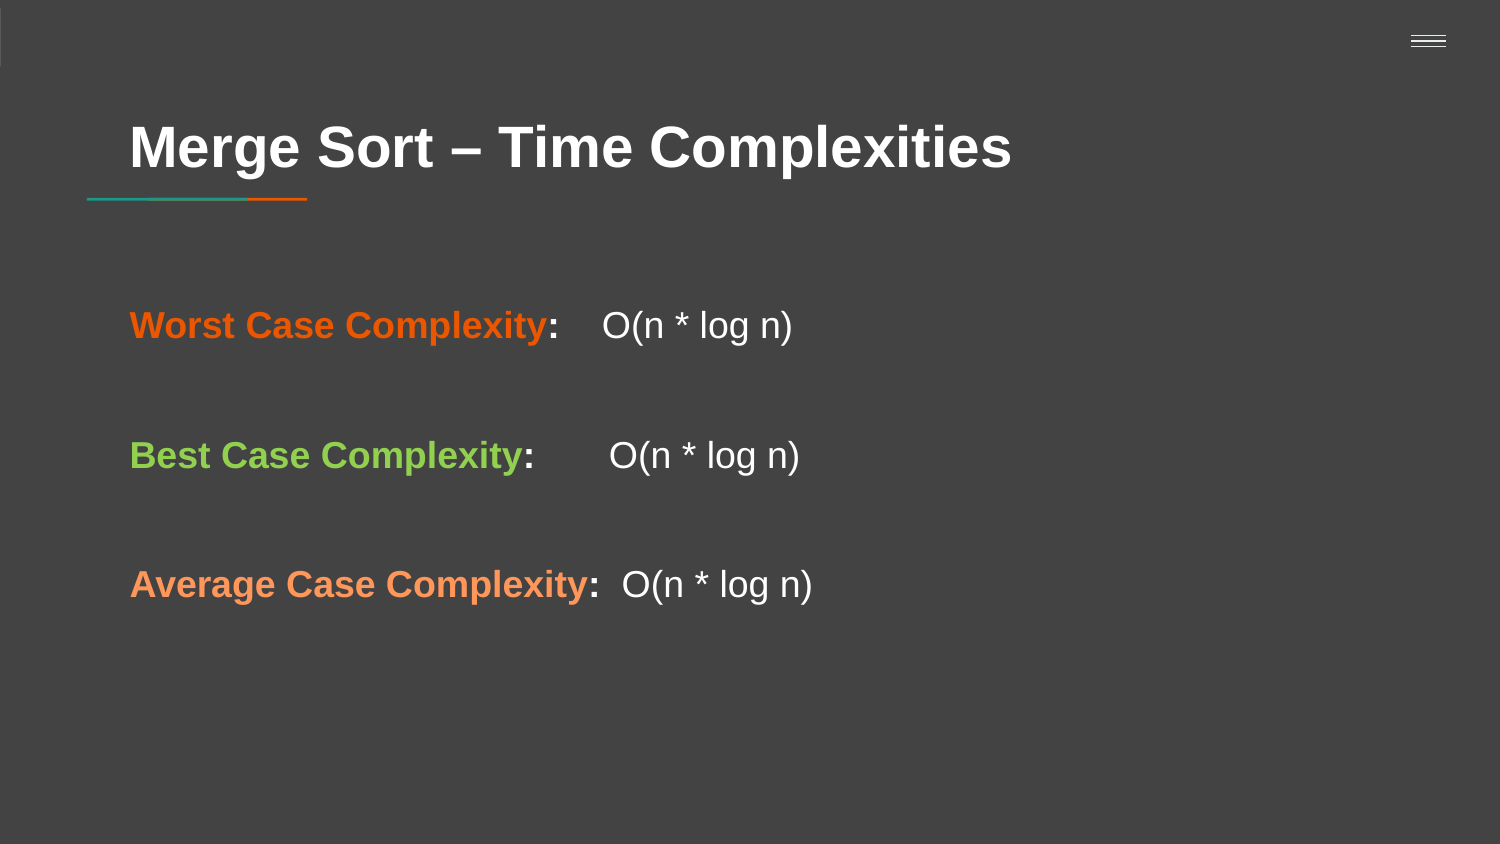

# Merge Sort – Time Complexities
Worst Case Complexity:    O(n * log n)

Best Case Complexity:       O(n * log n)

Average Case Complexity:  O(n * log n)